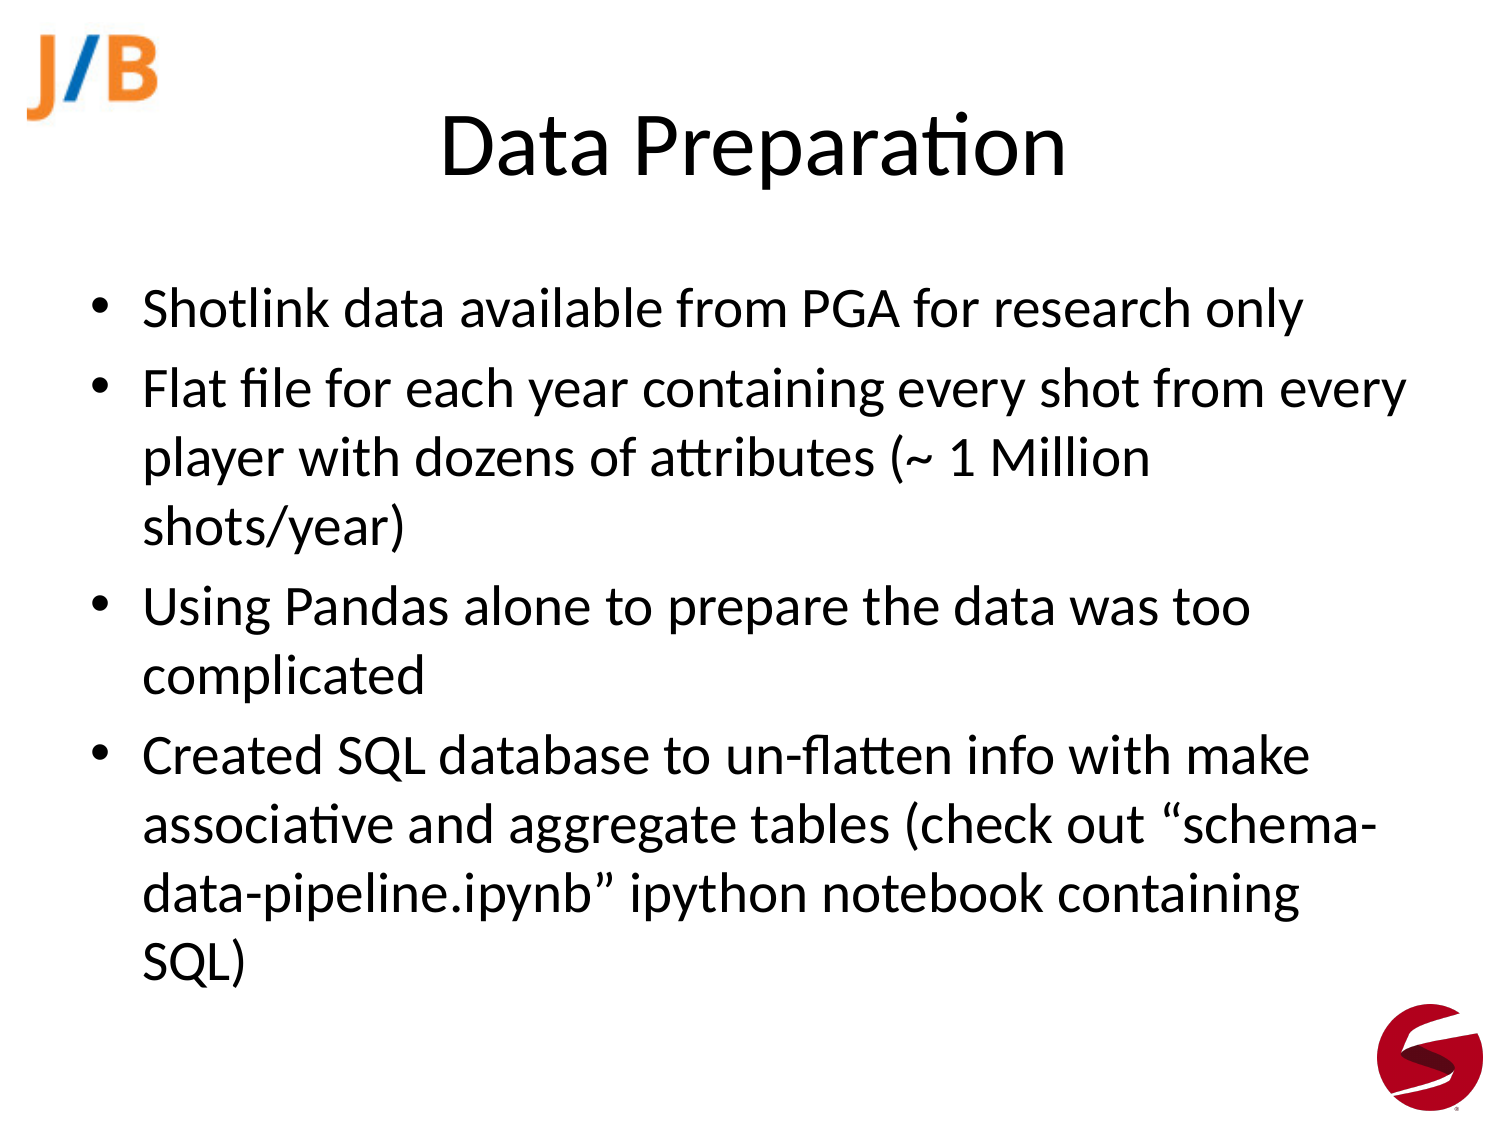

# Data Preparation
Shotlink data available from PGA for research only
Flat file for each year containing every shot from every player with dozens of attributes (~ 1 Million shots/year)
Using Pandas alone to prepare the data was too complicated
Created SQL database to un-flatten info with make associative and aggregate tables (check out “schema-data-pipeline.ipynb” ipython notebook containing SQL)